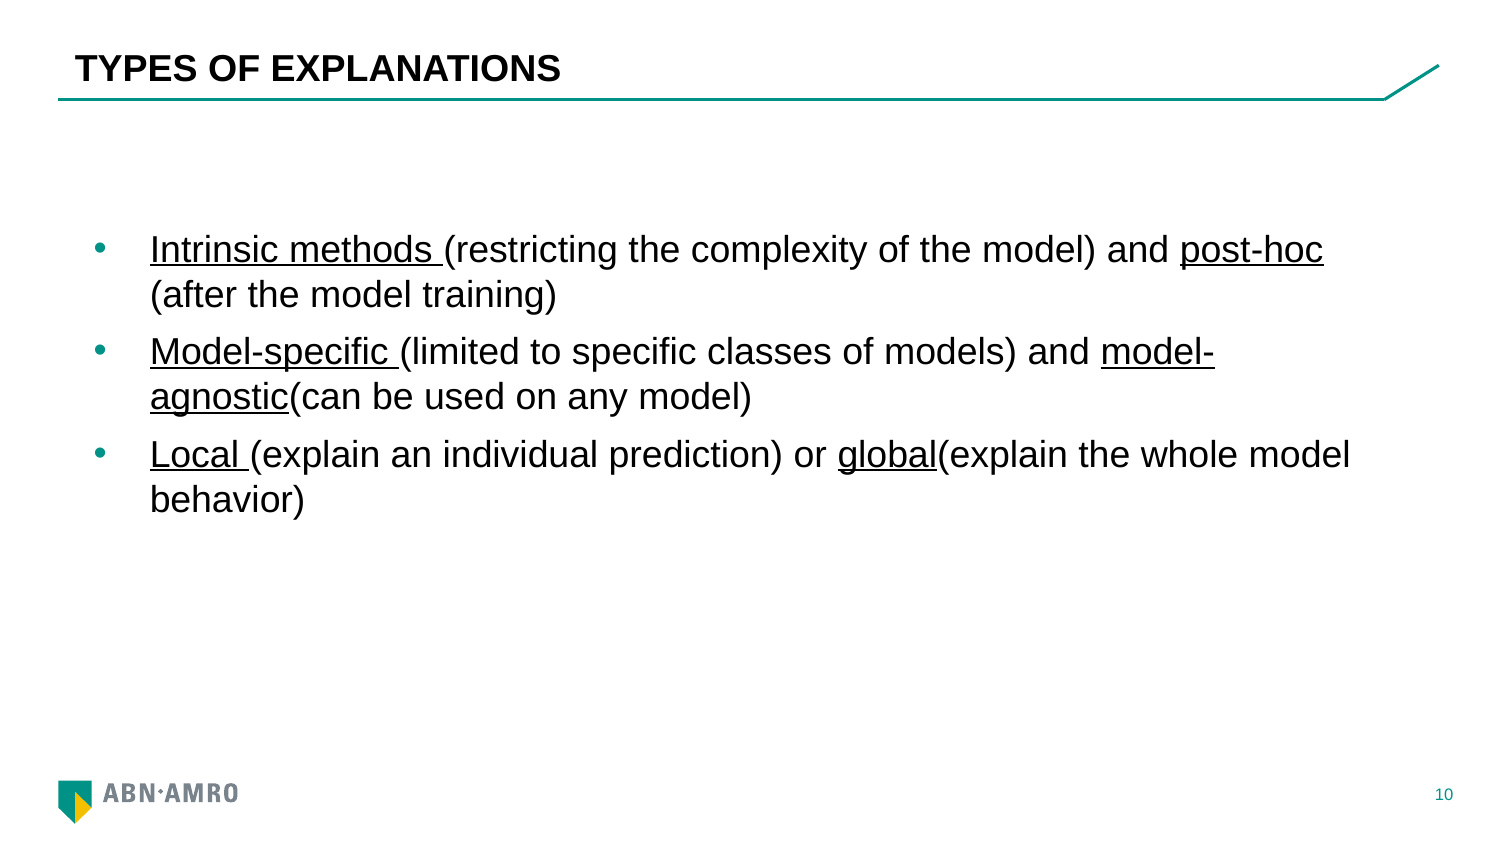

Types of explanations

Intrinsic methods (restricting the complexity of the model) and post-hoc (after the model training)
Model-specific (limited to specific classes of models) and model-agnostic(can be used on any model)
Local (explain an individual prediction) or global(explain the whole model behavior)